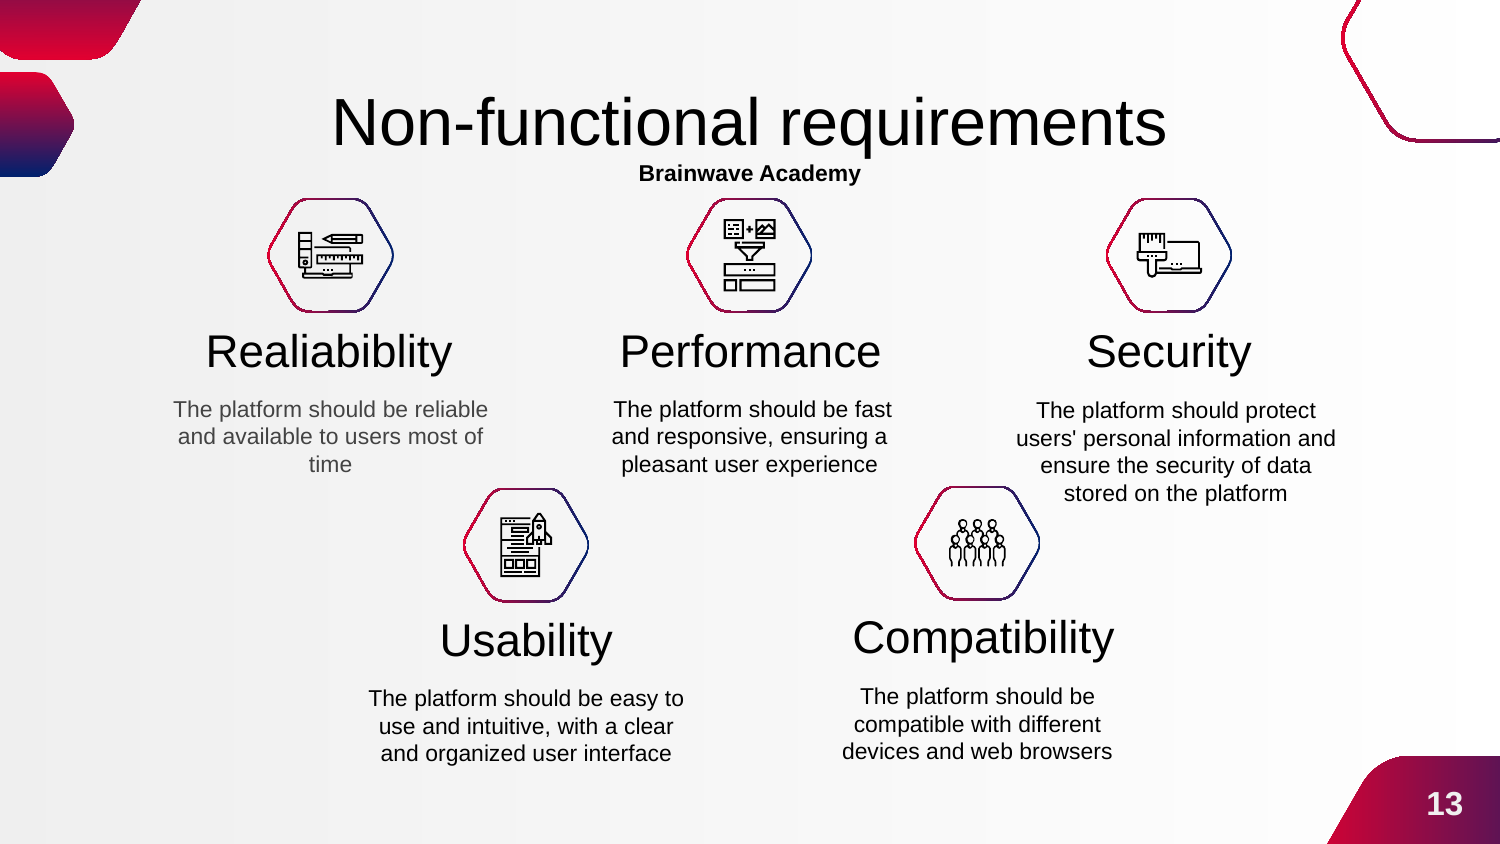

# Non-functional requirements Brainwave Academy

Realiabiblity
Performance
Security
The platform should be reliable and available to users most of time
 The platform should be fast and responsive, ensuring a pleasant user experience
The platform should protect users' personal information and ensure the security of data stored on the platform

Compatibility
Usability
The platform should be compatible with different devices and web browsers
The platform should be easy to use and intuitive, with a clear and organized user interface
13